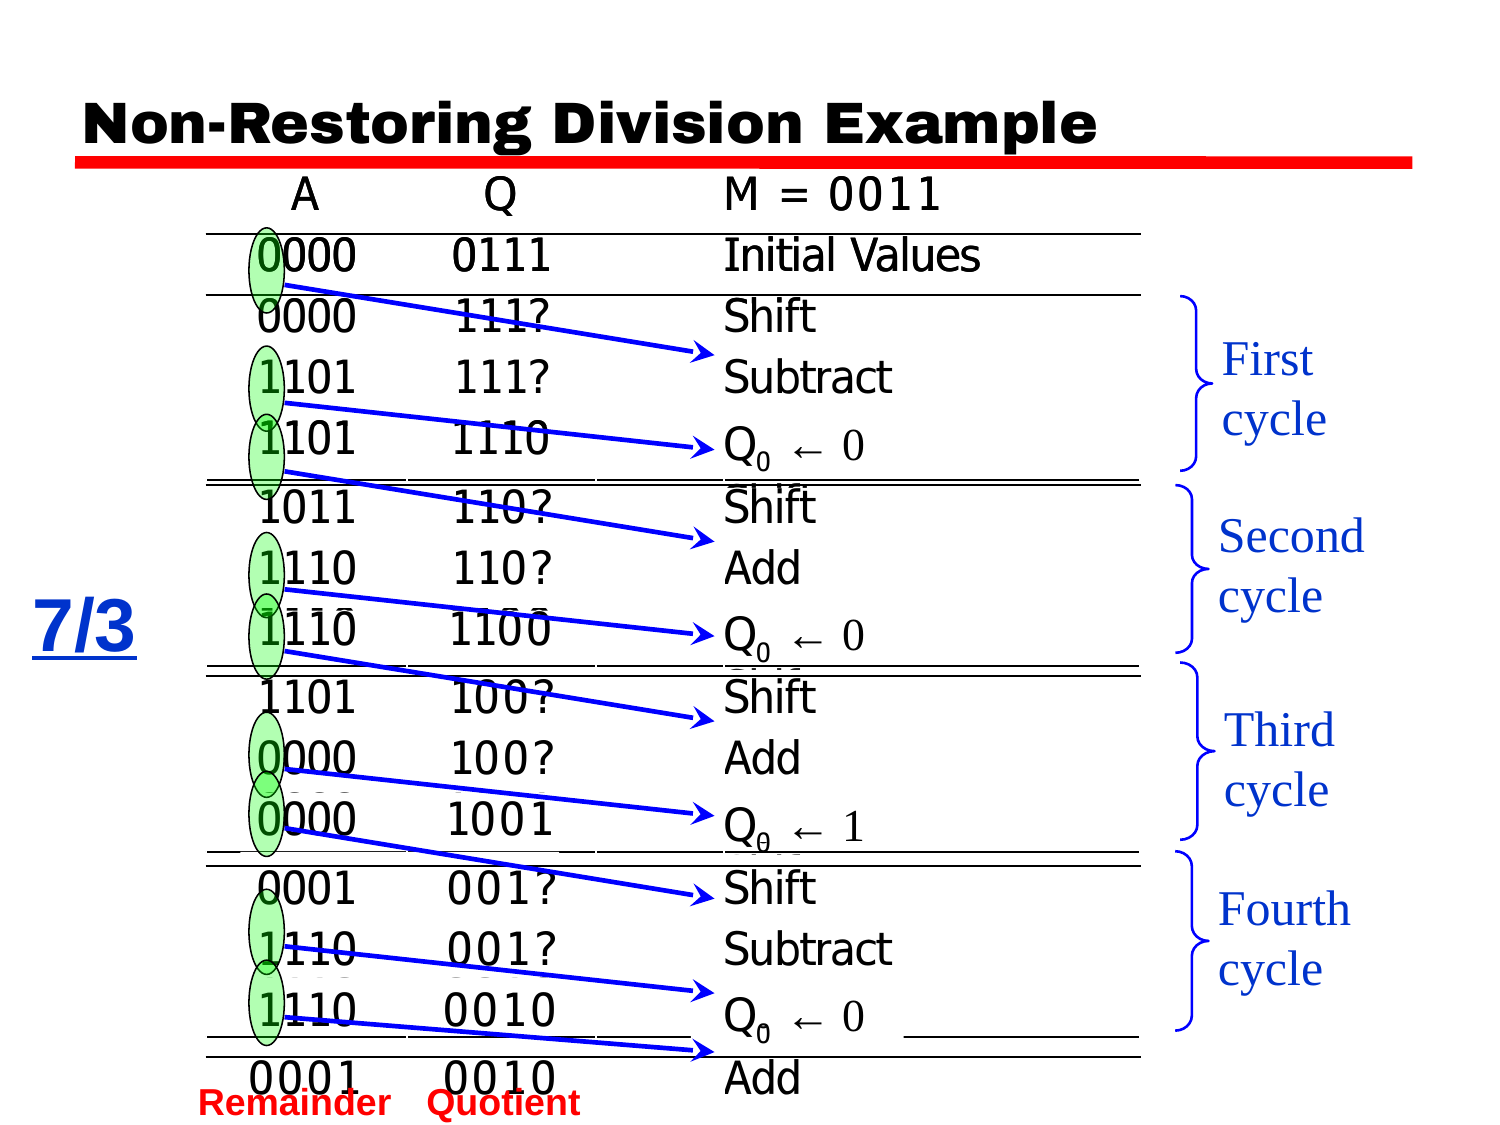

# Non-Restoring Division Example
| A | Q |  | M = 0011 |
| --- | --- | --- | --- |
| 0000 | 0111 |  | Initial Values |
| 0000 | 111? |  | Shift |
| 1101 | 111? |  | Subtract |
| 1101 | 1110 |  | Q0 ← 0 |
| 1011 | 110? |  | Shift |
| 1110 | 110? |  | Add |
| 1110 | 1100 |  | Q0 ← 0 |
| 1101 | 100? |  | Shift |
| 0000 | 100? |  | Add |
| 0000 | 1001 |  | Q0 ← 1 |
| 0001 | 001? |  | Shift |
| 1110 | 001? |  | Subtract |
| 1110 | 0010 |  | Q0 ← 0 |
| 0001 | 0010 |  | Add |
| A | Q |  | M = 0011 |
| --- | --- | --- | --- |
| 0000 | 0111 |  | Initial Values |
| 0000 | 111? |  | Shift |
| 1101 | 111? |  | Subtract |
| 1101 | 1110 |  | Q0 ← 0 |
| 1011 | 110? |  | Shift |
| 1110 | 110? |  | Add |
| 1110 | 1100 |  | Q0 ← 0 |
| 1101 | 100? |  | Shift |
| 0000 | 100? |  | Add |
| 0000 | 1001 |  | Q0 ← 1 |
| 0001 | 001? |  | Shift |
| 1110 | 001? |  | Subtract |
| 1110 | 0010 |  | Q0 ← 0 |
| 0001 | 0010 |  | Add |

First cycle

Second cycle

7/3

Third cycle

Fourth cycle

Remainder
Quotient